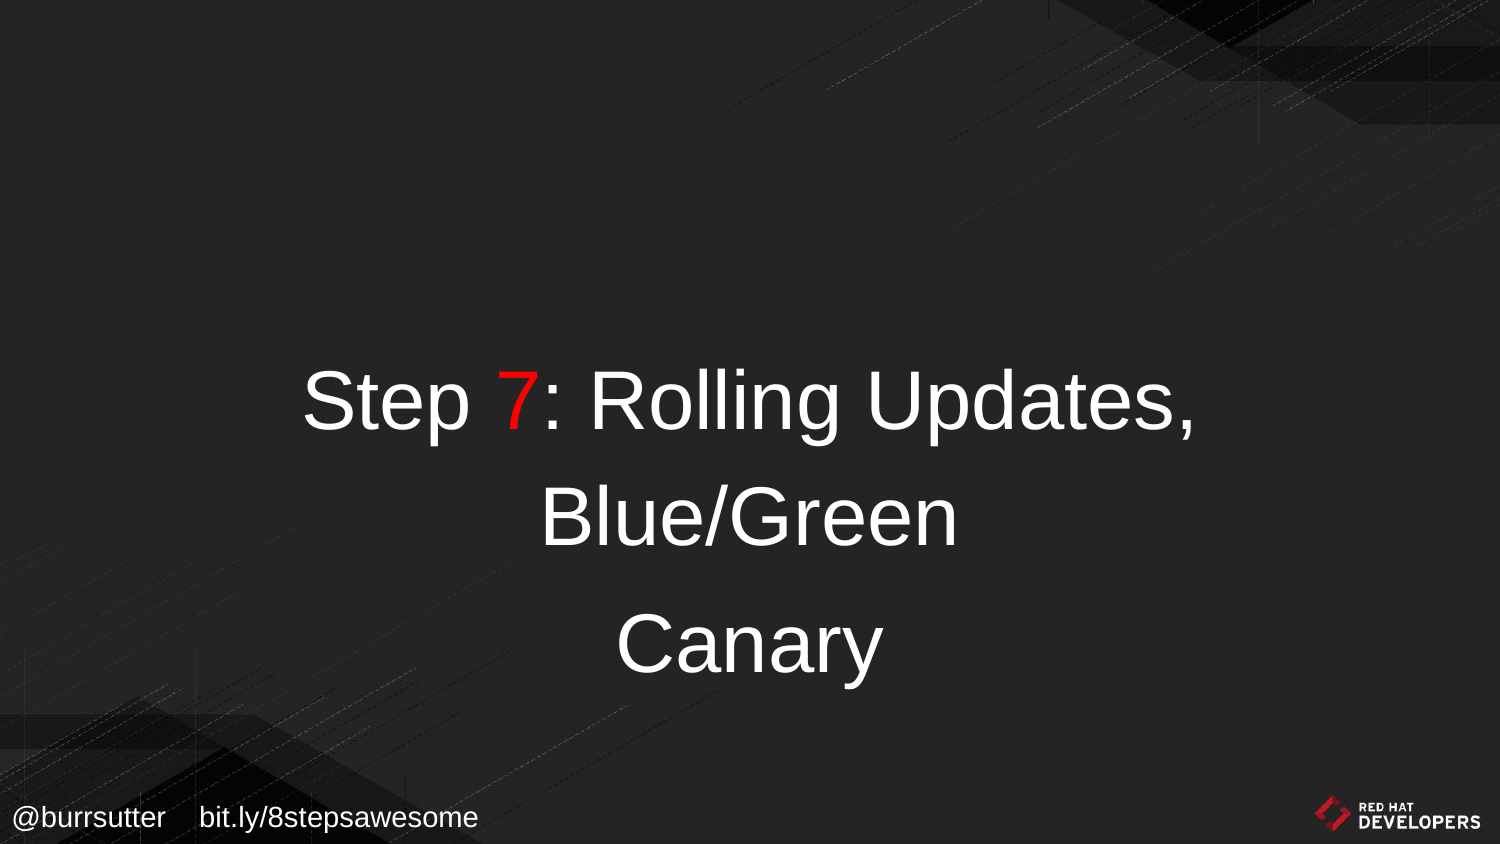

Step 7: Rolling Updates, Blue/Green
Canary
@burrsutter    bit.ly/8stepsawesome